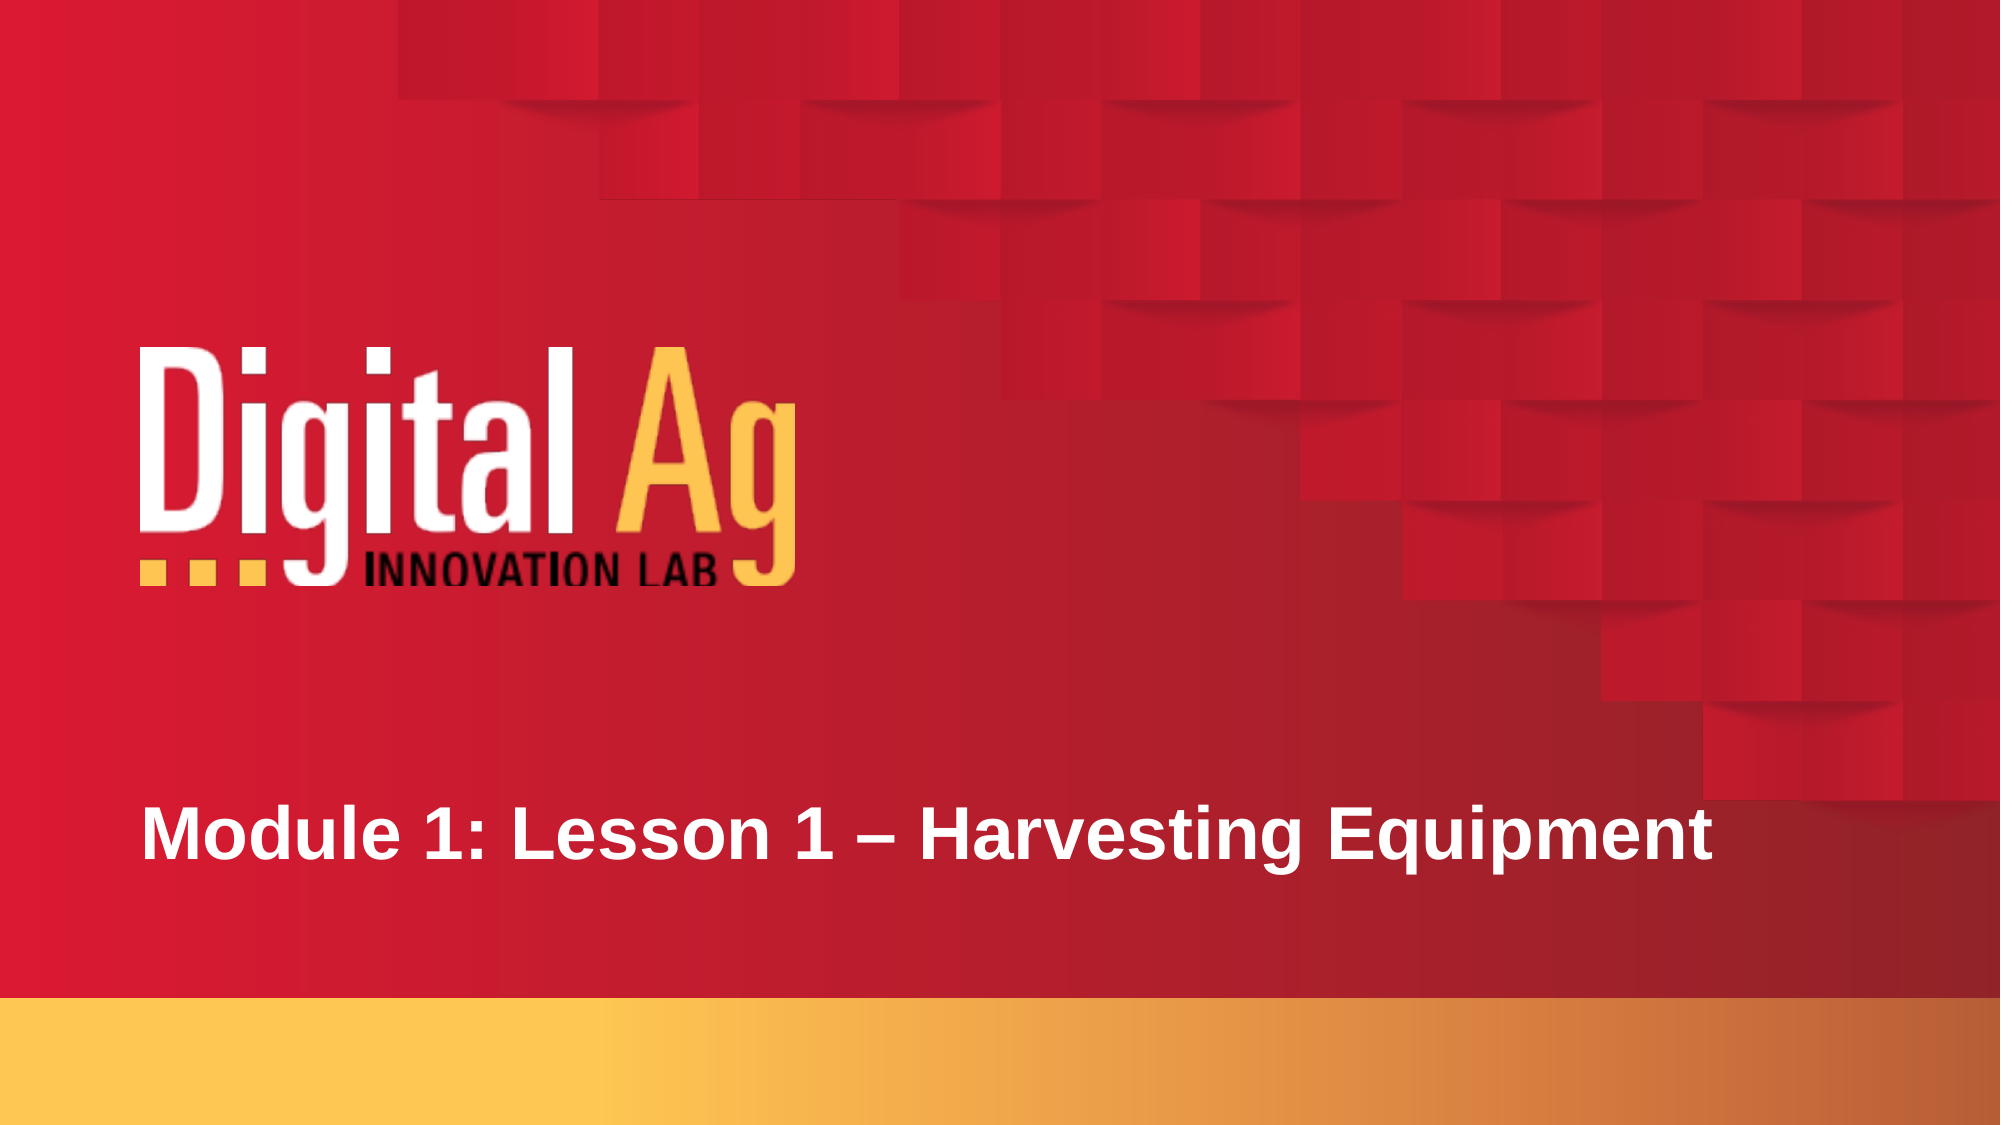

# Module 1: Lesson 1 – Harvesting Equipment